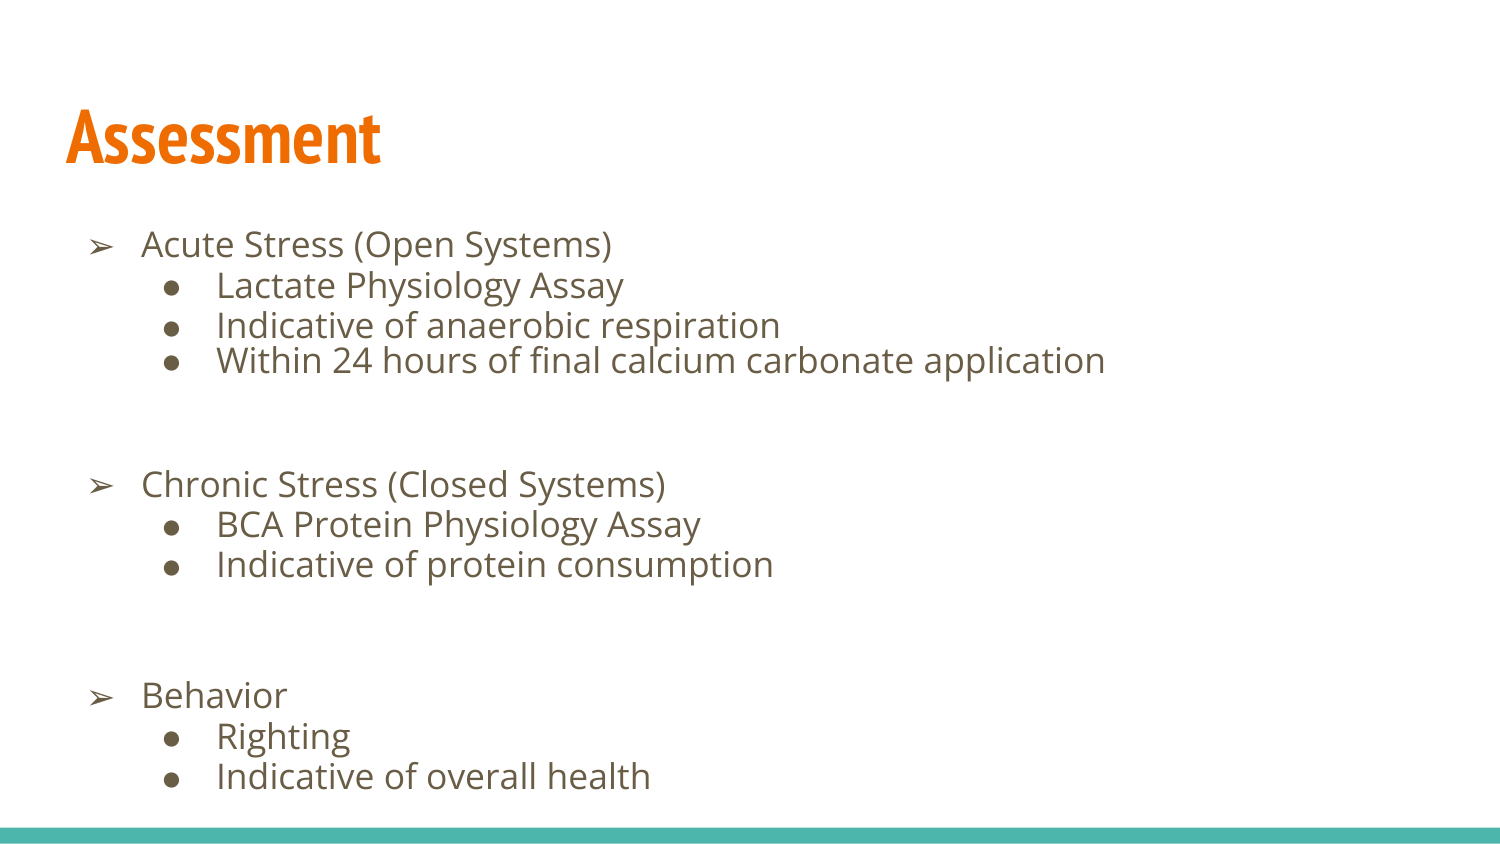

# Assessment
Acute Stress (Open Systems)
Lactate Physiology Assay
Indicative of anaerobic respiration
Within 24 hours of final calcium carbonate application

Chronic Stress (Closed Systems)
BCA Protein Physiology Assay
Indicative of protein consumption

Behavior
Righting
Indicative of overall health